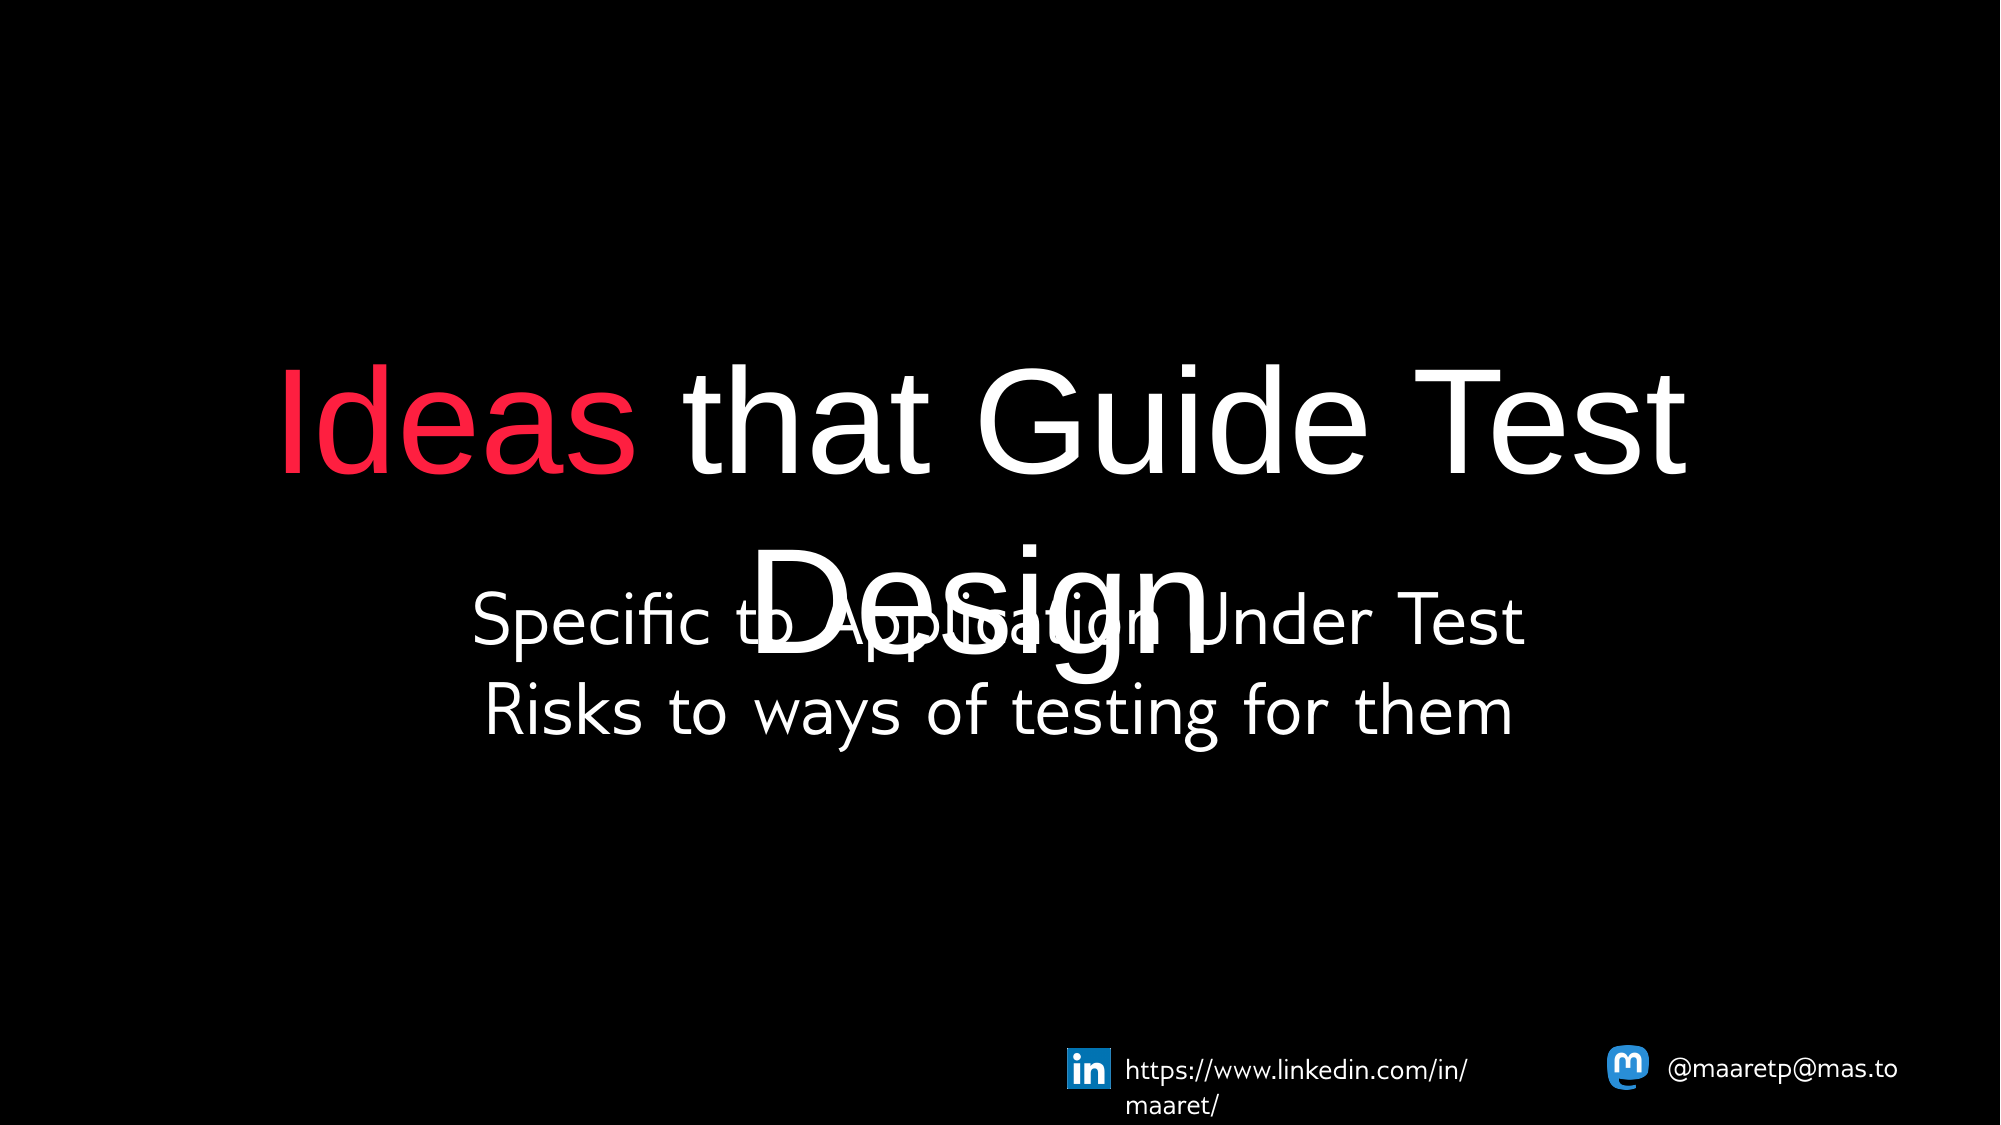

Ideas that Guide Test Design
Specific to Application Under Test
Risks to ways of testing for them